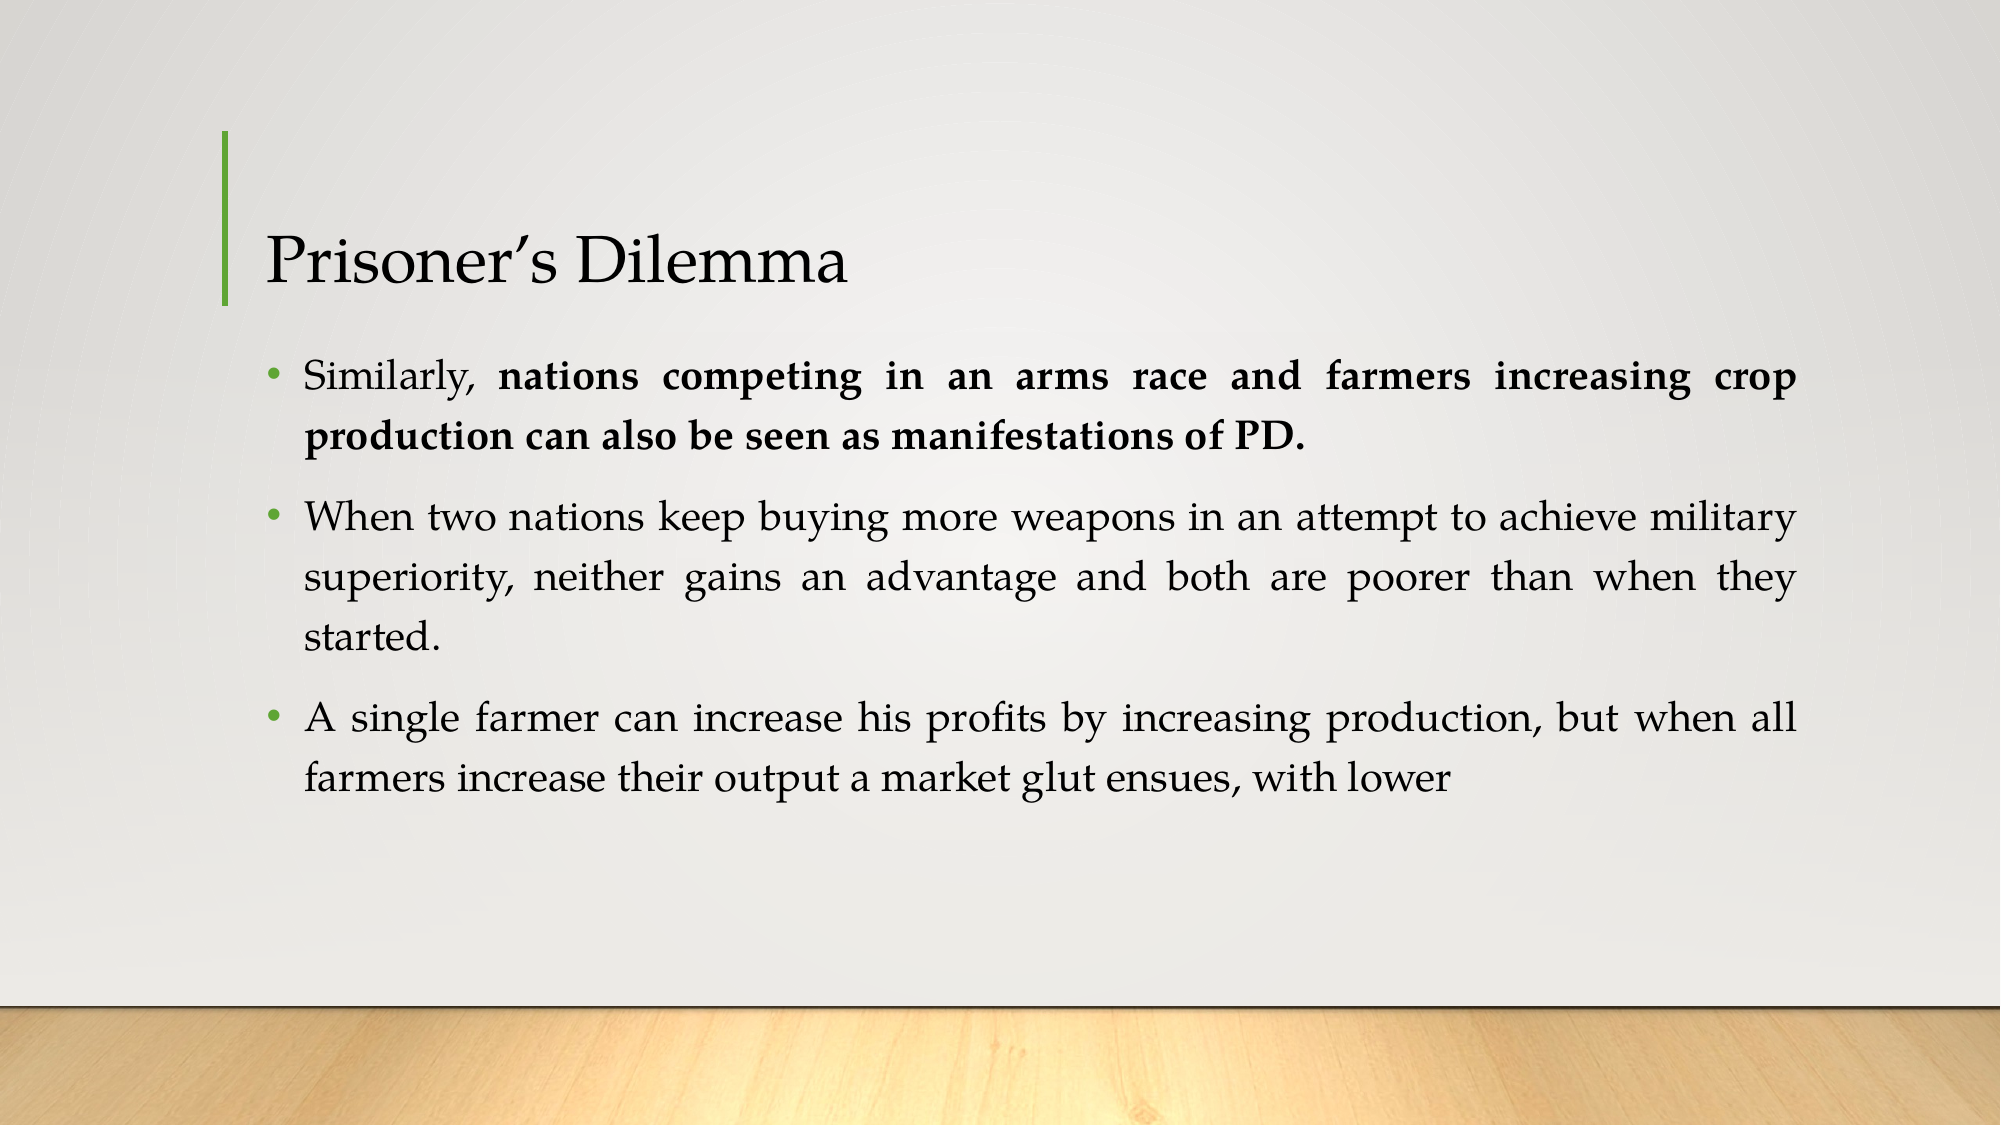

# Prisoner’s Dilemma
Similarly, nations competing in an arms race and farmers increasing crop production can also be seen as manifestations of PD.
When two nations keep buying more weapons in an attempt to achieve military superiority, neither gains an advantage and both are poorer than when they started.
A single farmer can increase his profits by increasing production, but when all farmers increase their output a market glut ensues, with lower